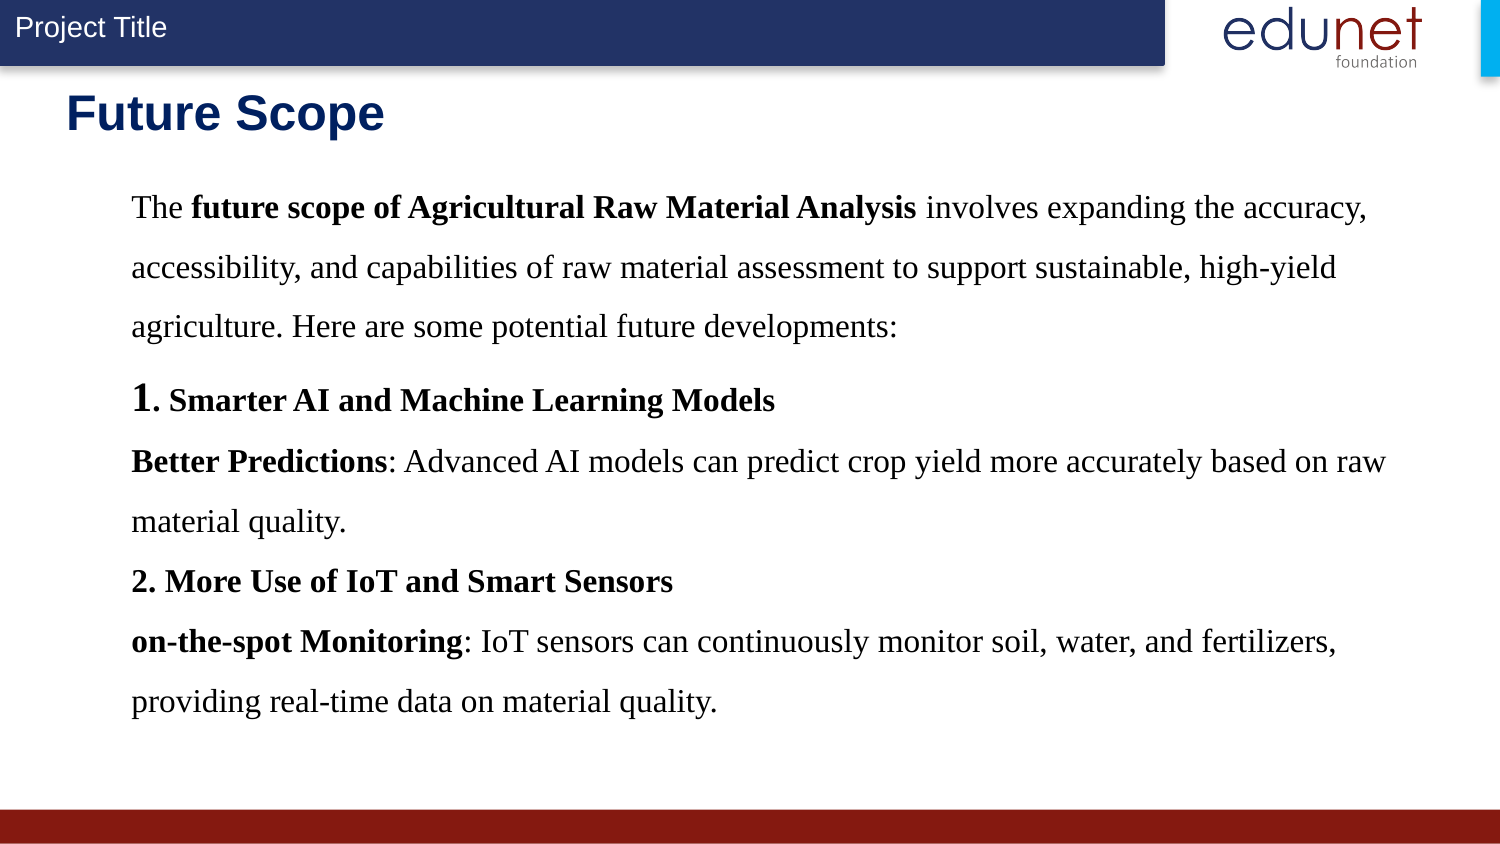

# Future Scope
The future scope of Agricultural Raw Material Analysis involves expanding the accuracy, accessibility, and capabilities of raw material assessment to support sustainable, high-yield agriculture. Here are some potential future developments:
1. Smarter AI and Machine Learning Models
Better Predictions: Advanced AI models can predict crop yield more accurately based on raw material quality.
2. More Use of IoT and Smart Sensors
on-the-spot Monitoring: IoT sensors can continuously monitor soil, water, and fertilizers, providing real-time data on material quality.